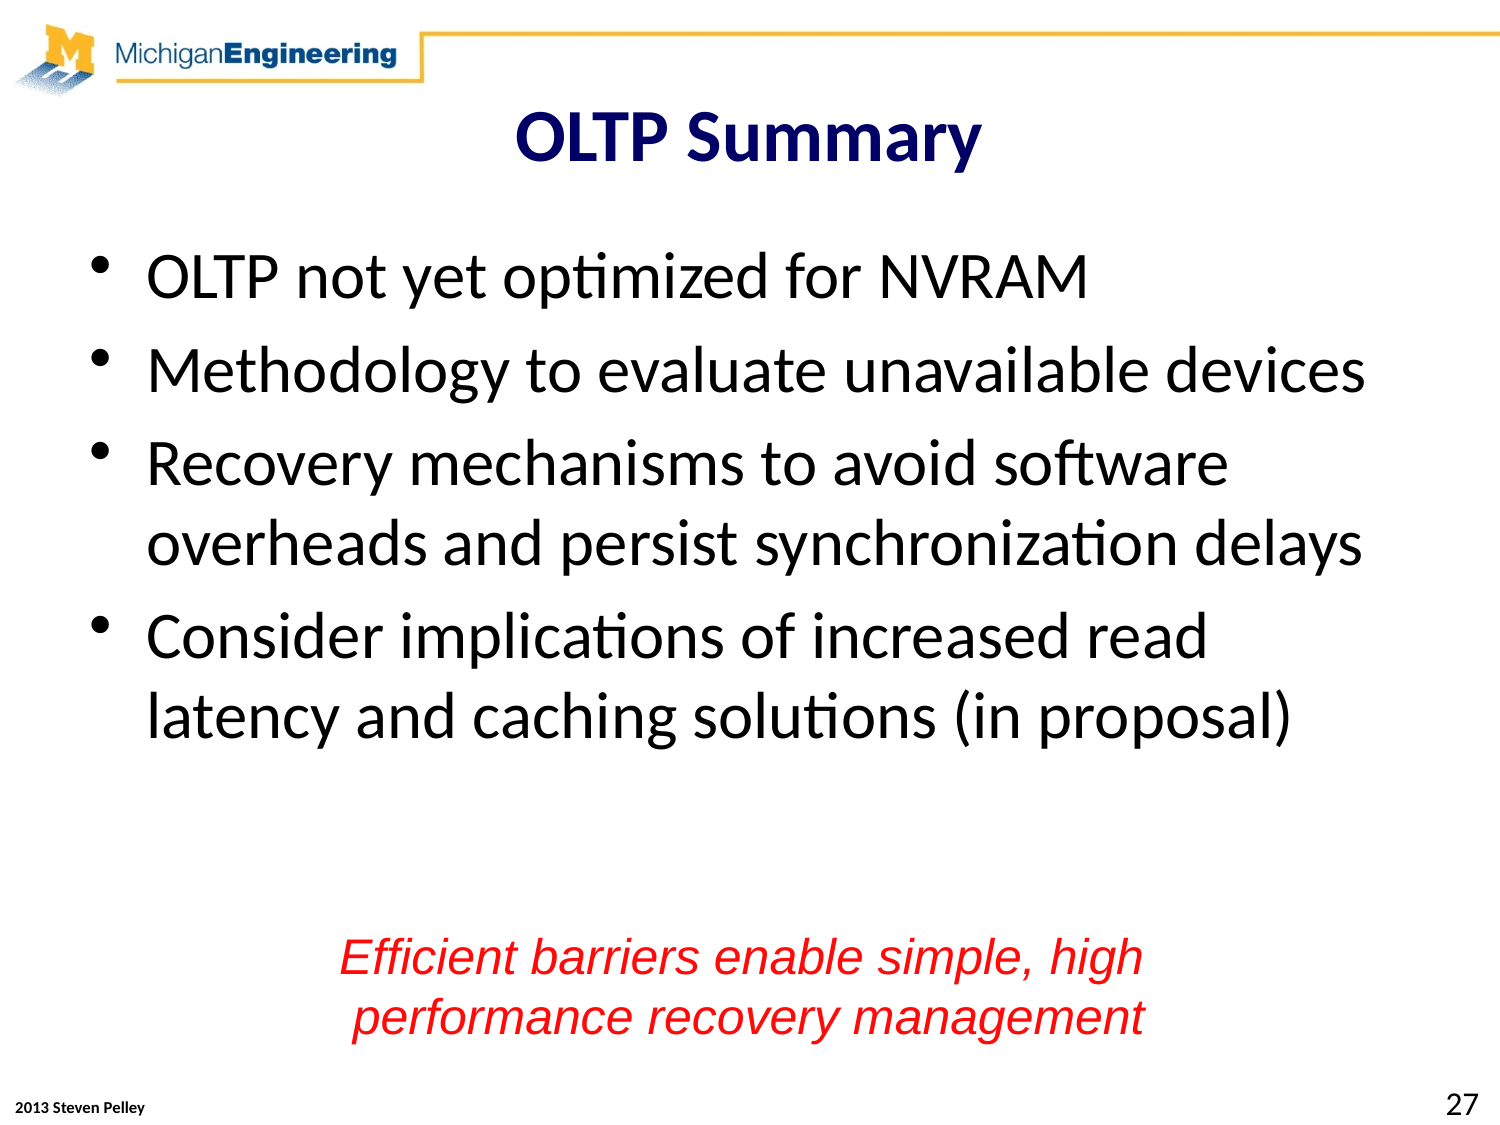

# OLTP Summary
OLTP not yet optimized for NVRAM
Methodology to evaluate unavailable devices
Recovery mechanisms to avoid software overheads and persist synchronization delays
Consider implications of increased read latency and caching solutions (in proposal)
Efficient barriers enable simple, high
performance recovery management
27